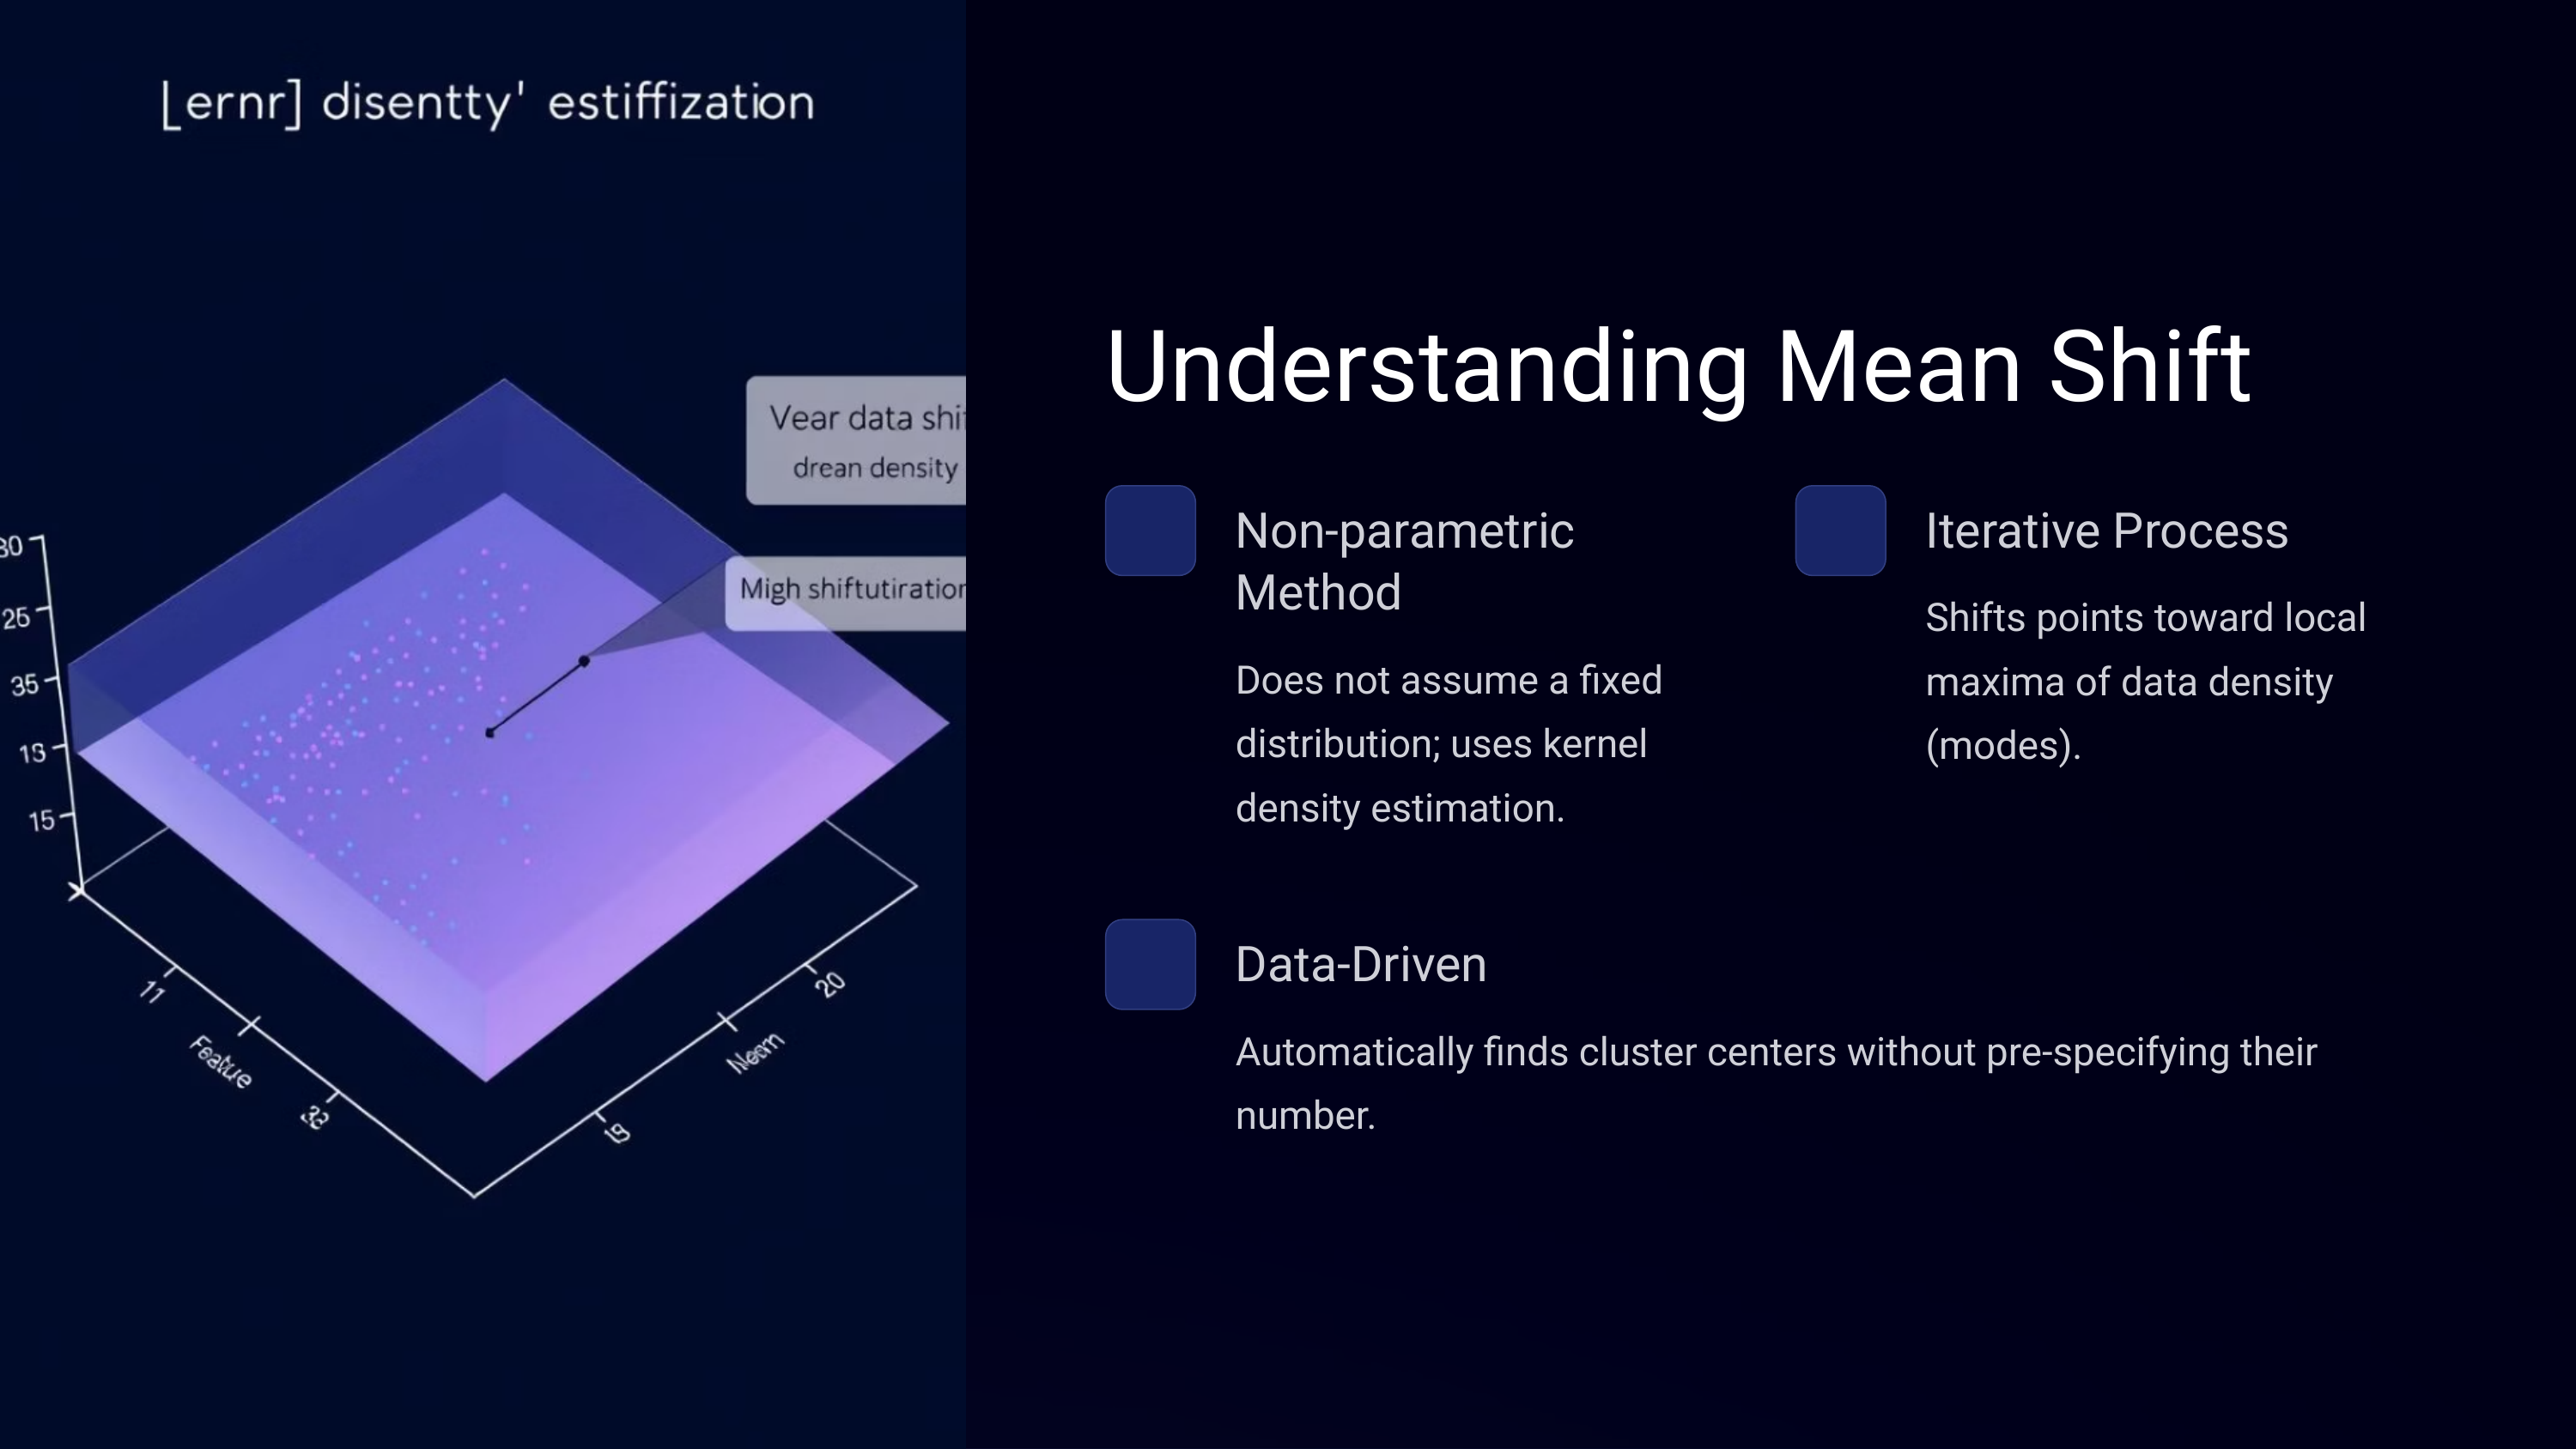

Understanding Mean Shift

Non-parametric Method

Iterative Process

Shifts points toward local maxima of data density (modes).

Does not assume a fixed distribution; uses kernel density estimation.

Data-Driven

Automatically finds cluster centers without pre-specifying their number.